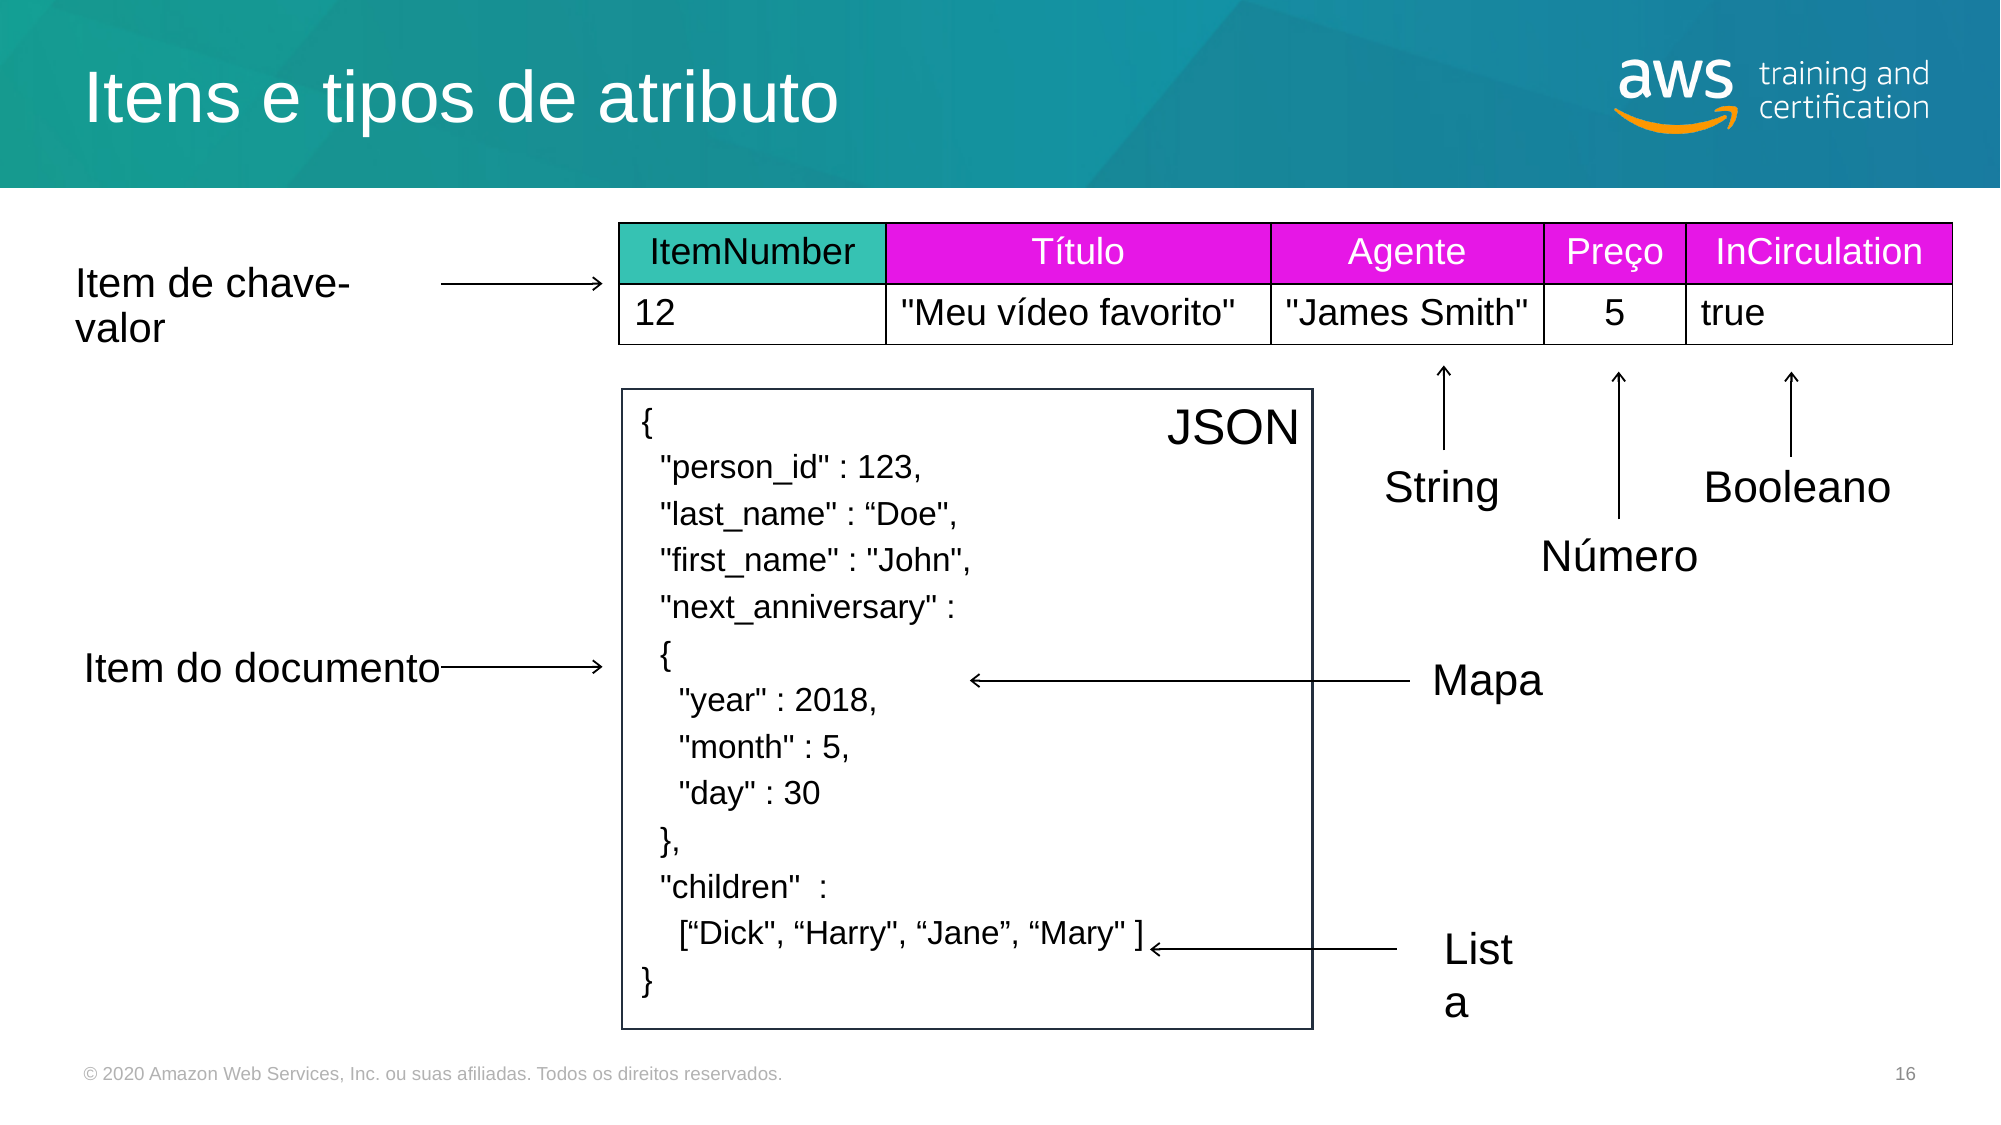

# Itens e tipos de atributo
| ItemNumber | Título | Agente | Preço | InCirculation |
| --- | --- | --- | --- | --- |
| 12 | "Meu vídeo favorito" | "James Smith" | 5 | true |
Item de chave-valor
JSON
{
  "person_id" : 123,
  "last_name" : “Doe",
  "first_name" : "John",
  "next_anniversary" :
  {
    "year" : 2018,
    "month" : 5,
    "day" : 30
  },
  "children"  :
    [“Dick", “Harry", “Jane”, “Mary" ]
}
String
Booleano
Número
Item do documento

Mapa
Lista
© 2020 Amazon Web Services, Inc. ou suas afiliadas. Todos os direitos reservados.
16